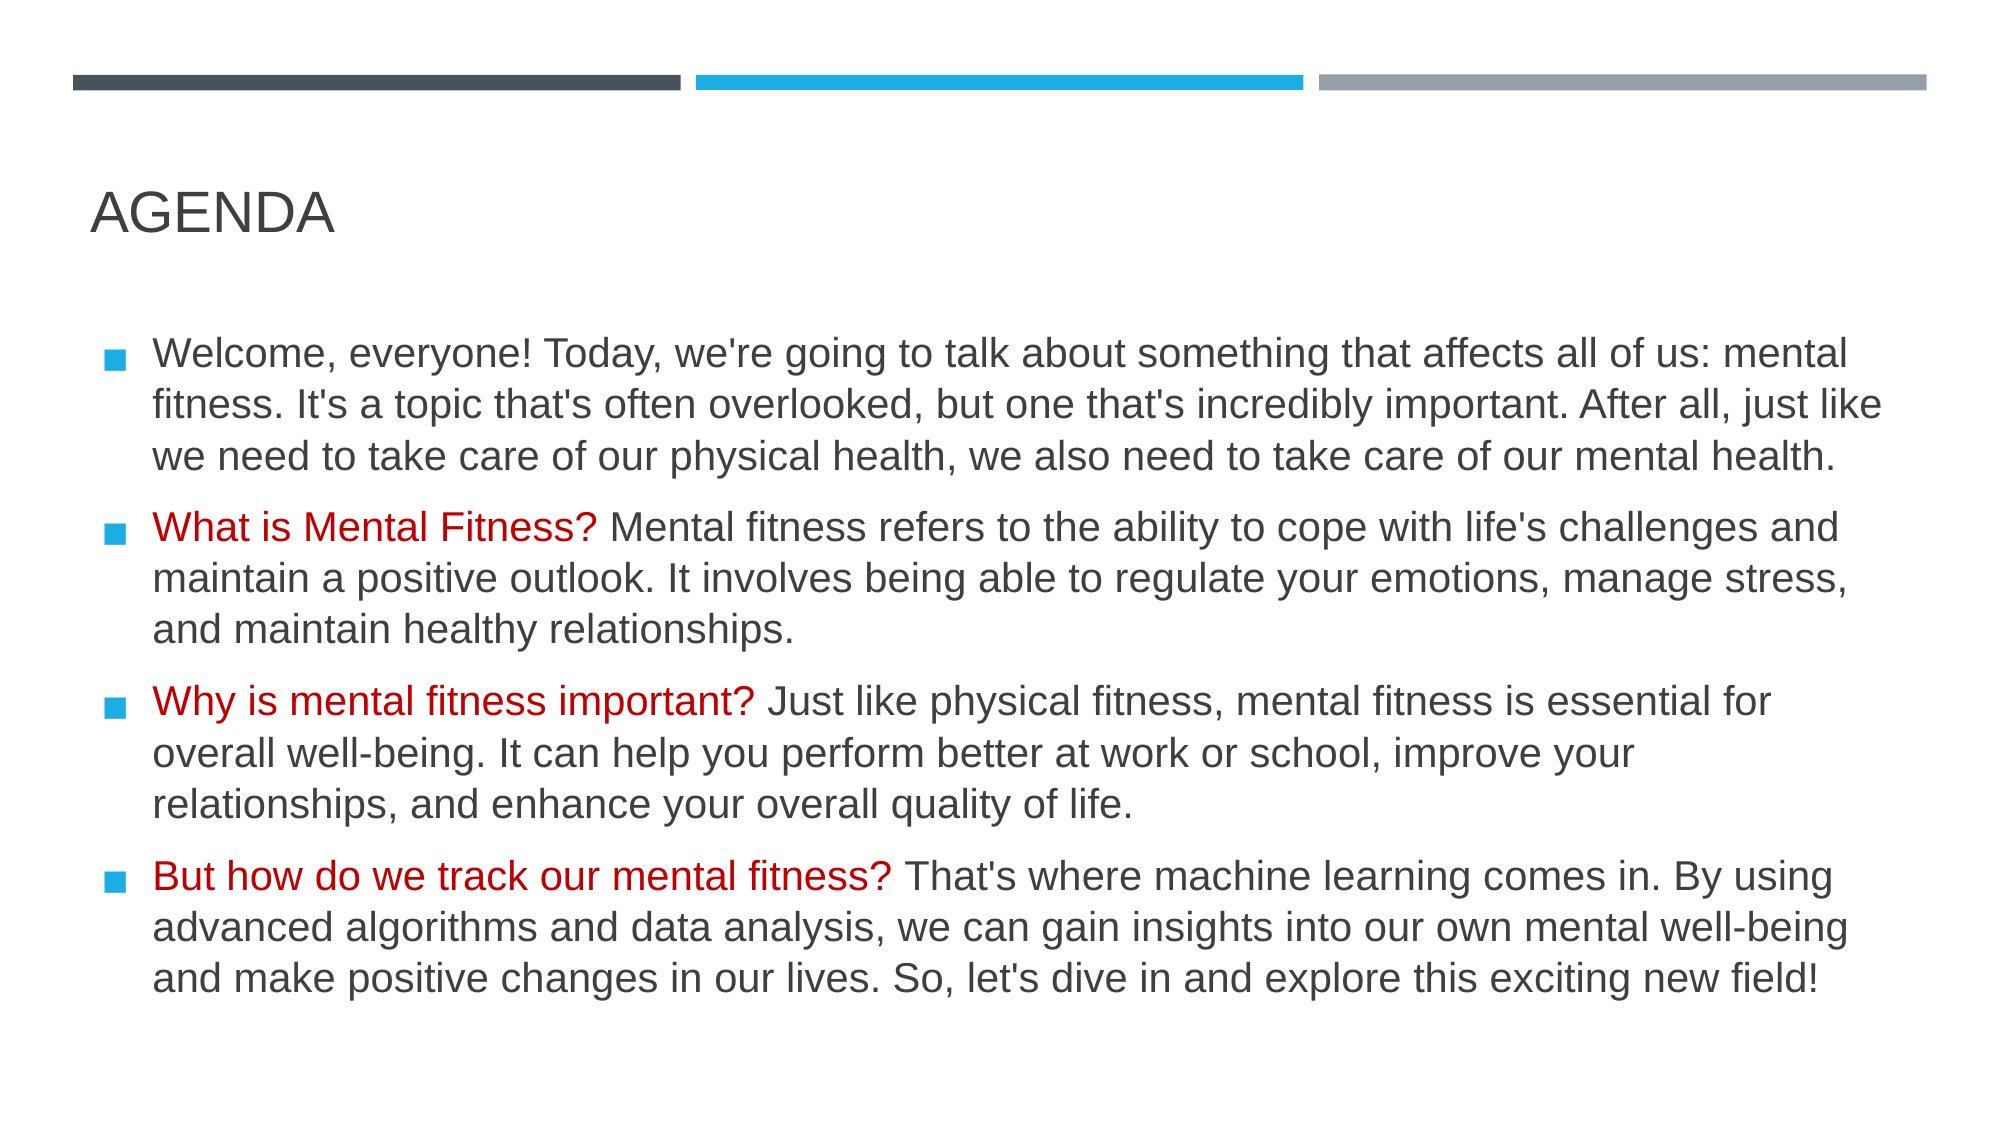

# AGENDA
Welcome, everyone! Today, we're going to talk about something that affects all of us: mental fitness. It's a topic that's often overlooked, but one that's incredibly important. After all, just like we need to take care of our physical health, we also need to take care of our mental health.
What is Mental Fitness? Mental fitness refers to the ability to cope with life's challenges and maintain a positive outlook. It involves being able to regulate your emotions, manage stress, and maintain healthy relationships.
Why is mental fitness important? Just like physical fitness, mental fitness is essential for overall well-being. It can help you perform better at work or school, improve your relationships, and enhance your overall quality of life.
But how do we track our mental fitness? That's where machine learning comes in. By using advanced algorithms and data analysis, we can gain insights into our own mental well-being and make positive changes in our lives. So, let's dive in and explore this exciting new field!